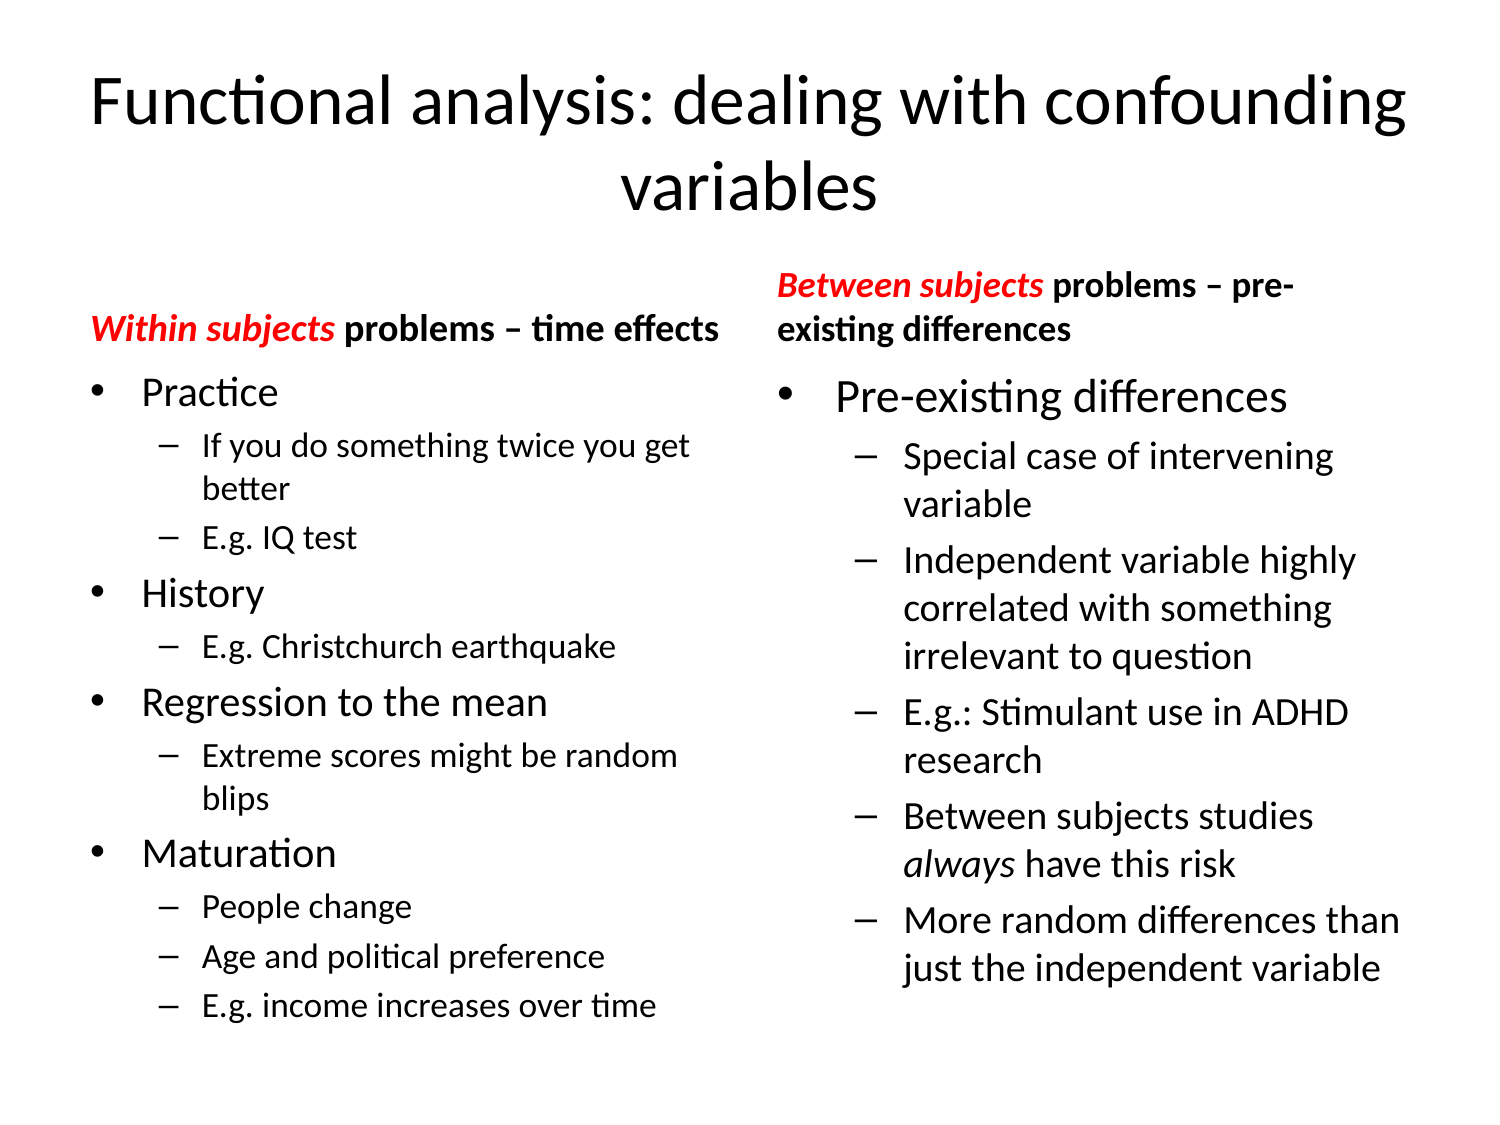

# Functional analysis: dealing with confounding variables
Within subjects problems – time effects
Between subjects problems – pre-existing differences
Practice
If you do something twice you get better
E.g. IQ test
History
E.g. Christchurch earthquake
Regression to the mean
Extreme scores might be random blips
Maturation
People change
Age and political preference
E.g. income increases over time
Pre-existing differences
Special case of intervening variable
Independent variable highly correlated with something irrelevant to question
E.g.: Stimulant use in ADHD research
Between subjects studies always have this risk
More random differences than just the independent variable